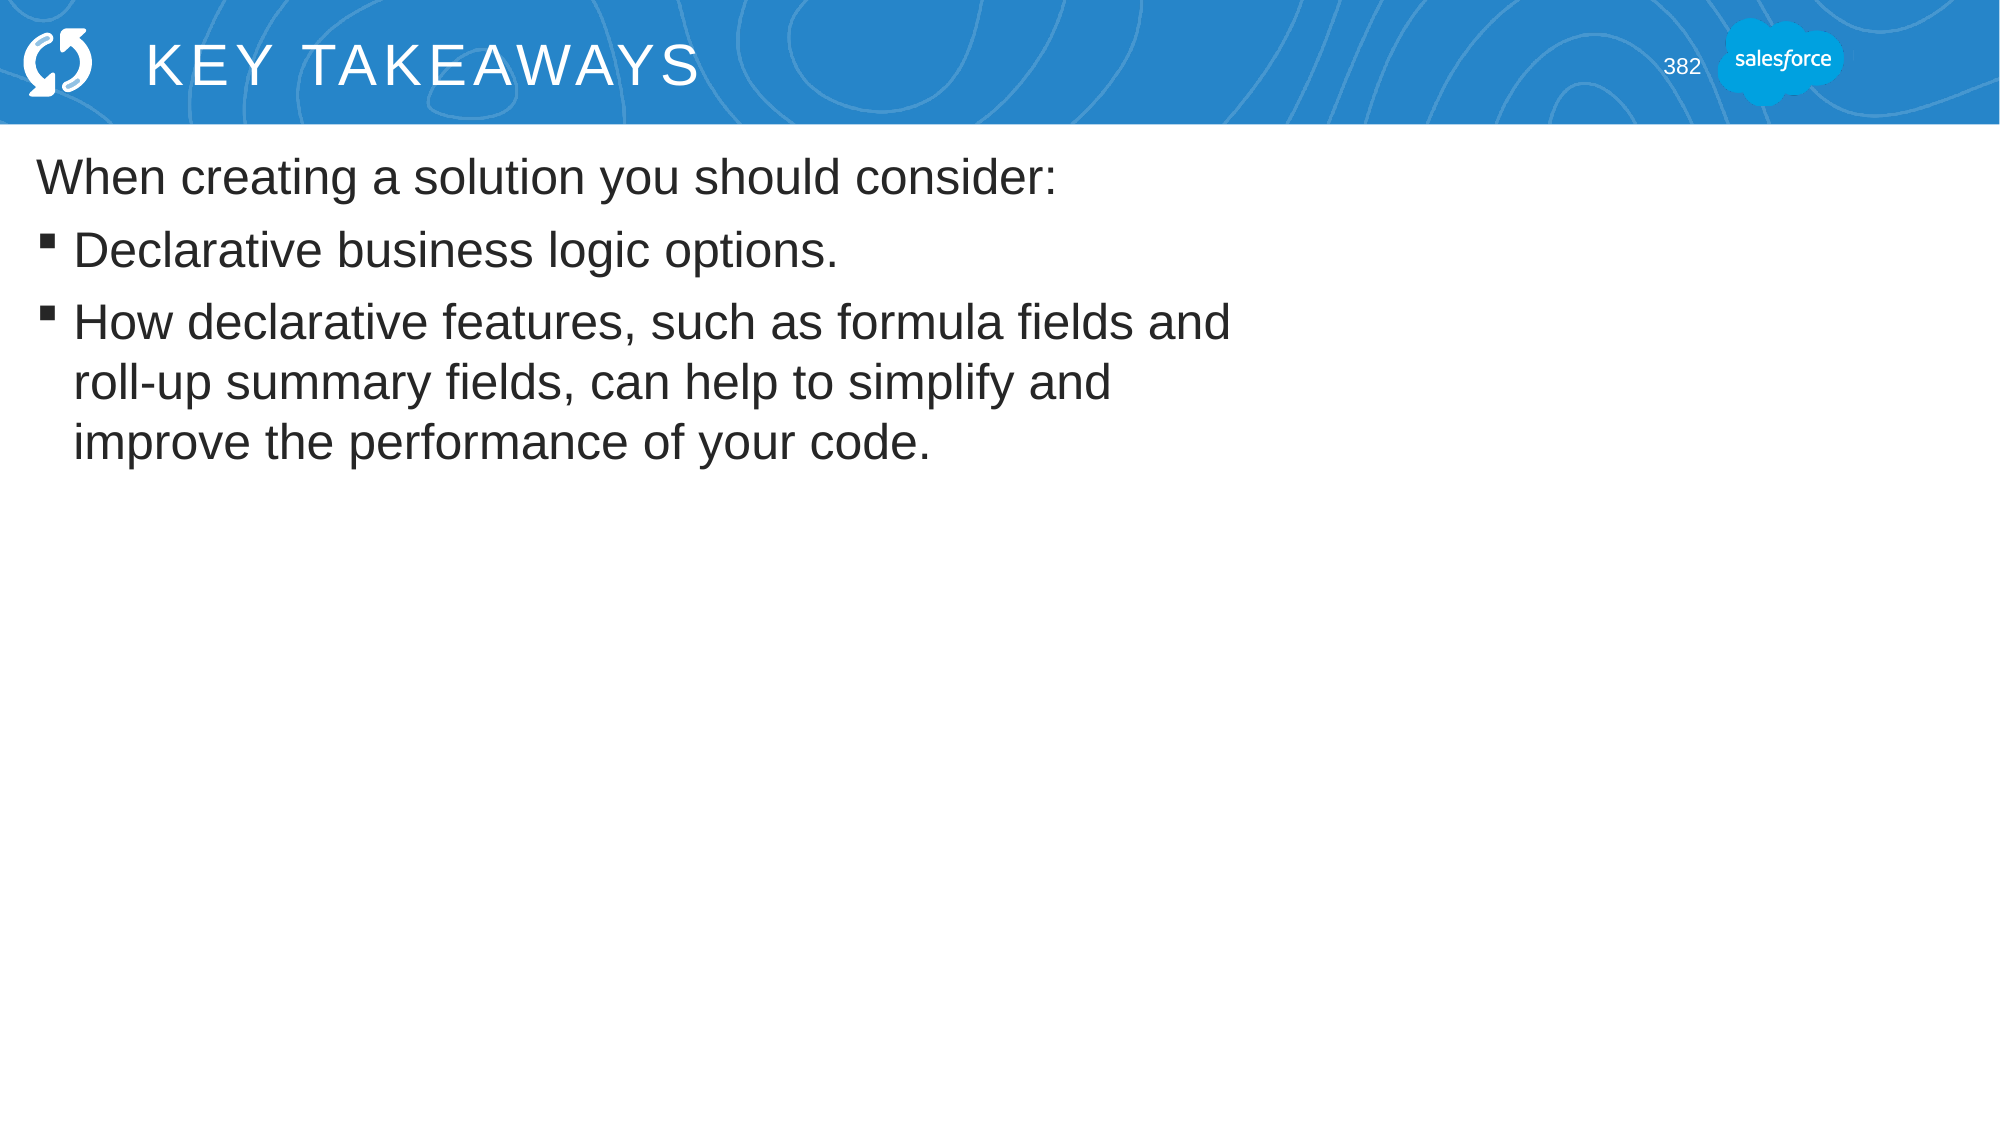

# Key Takeaways
382
When creating a solution you should consider:
Declarative business logic options.
How declarative features, such as formula fields and roll-up summary fields, can help to simplify and improve the performance of your code.